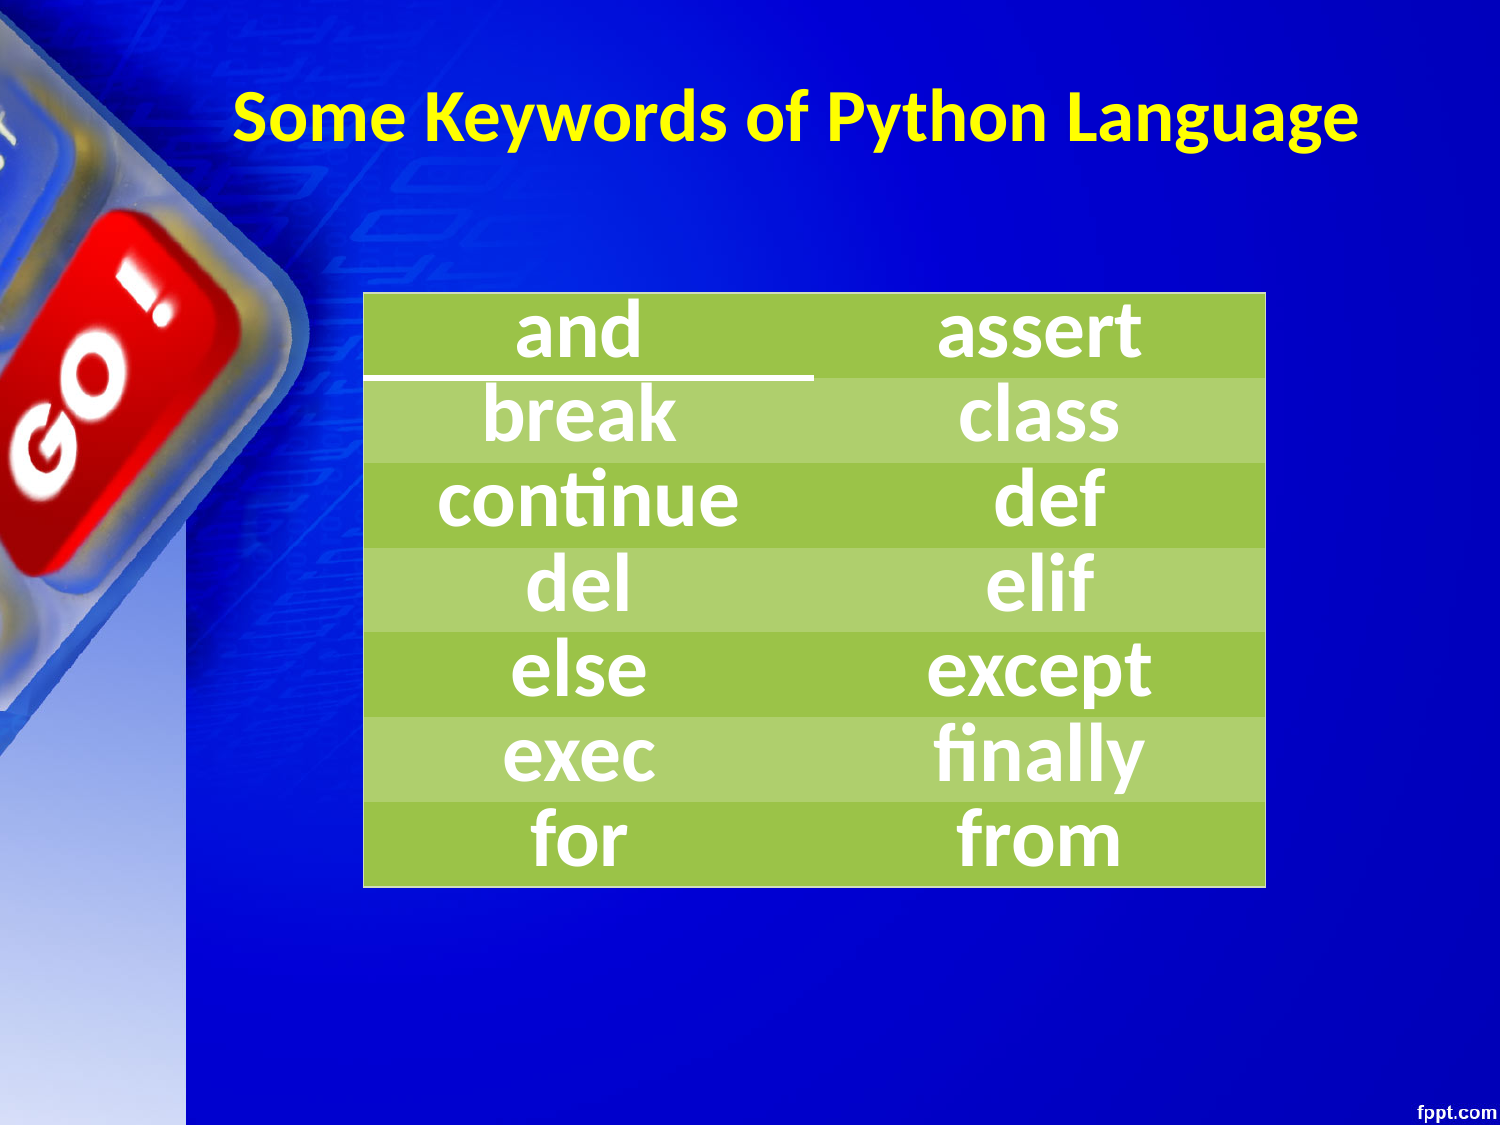

# Some Keywords of Python Language
| and | assert |
| --- | --- |
| break | class |
| continue | def |
| del | elif |
| else | except |
| exec | finally |
| for | from |